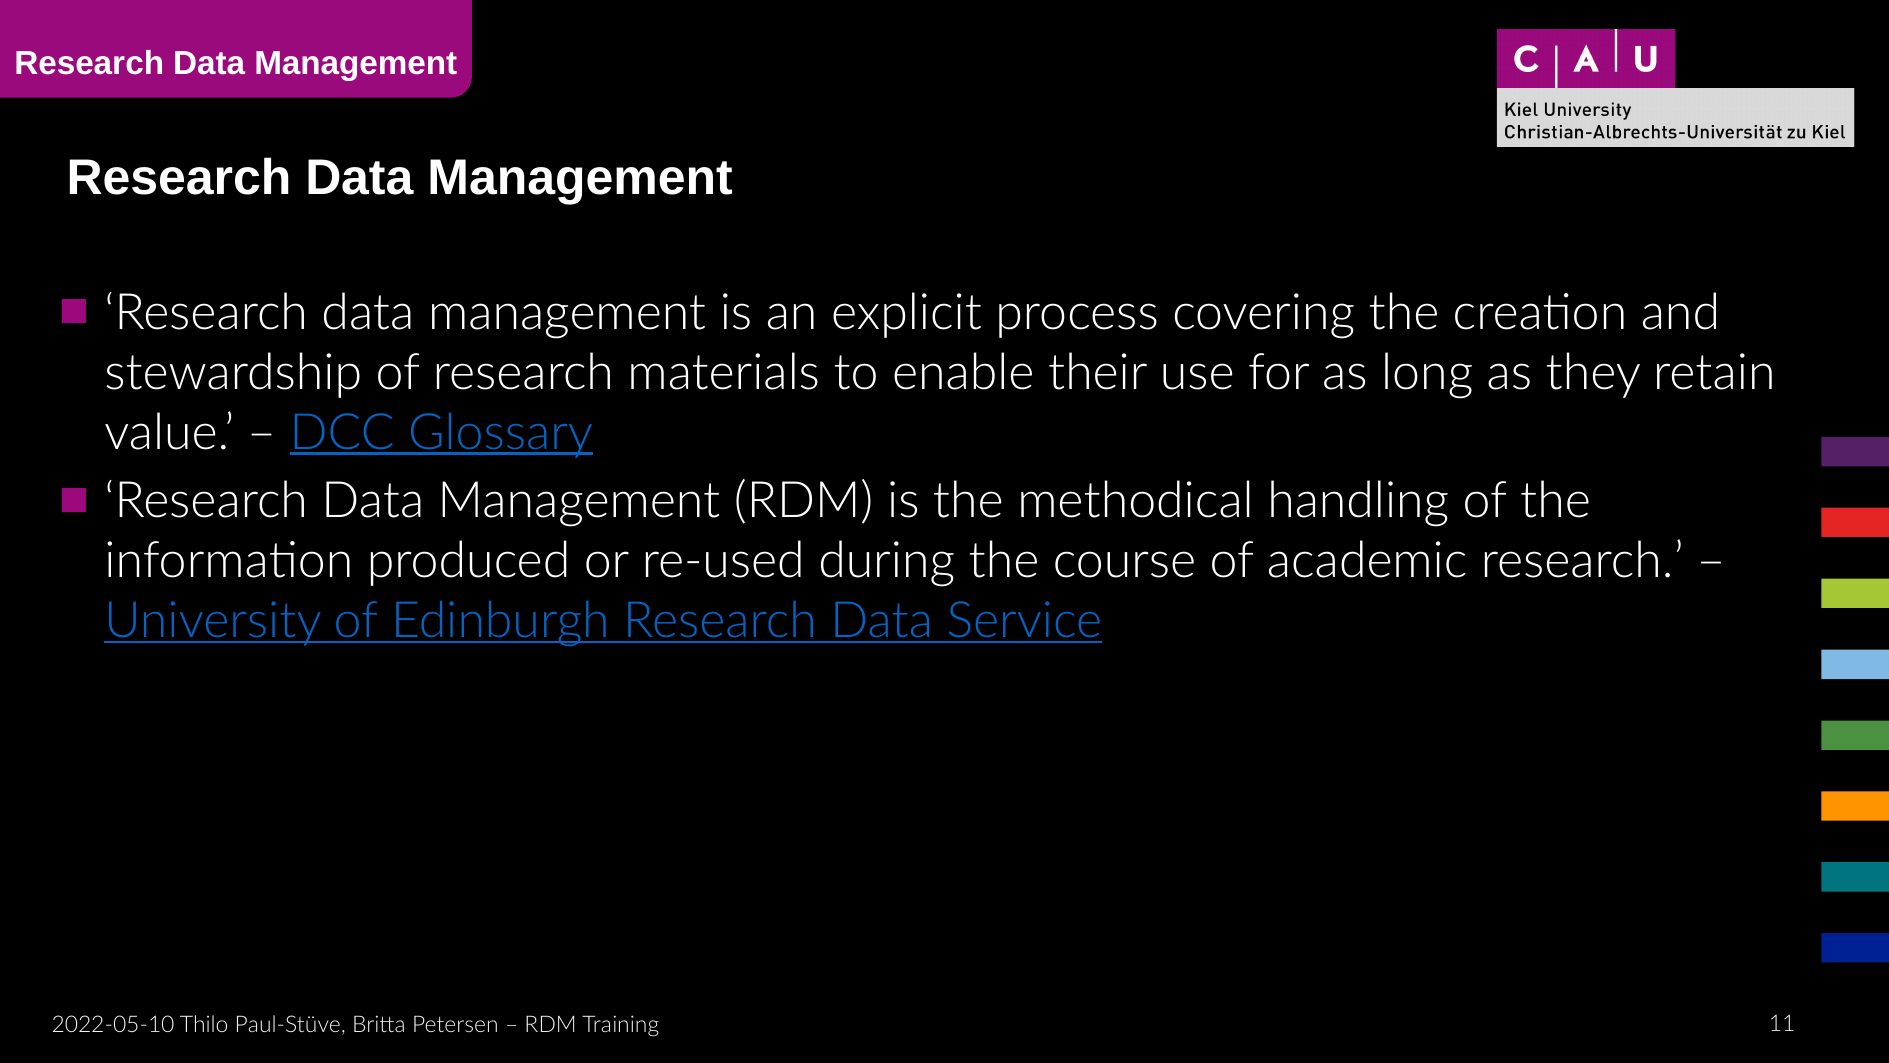

Research Data Management
# Research Data Management
‘Research data management is an explicit process covering the creation and stewardship of research materials to enable their use for as long as they retain value.’ – DCC Glossary
‘Research Data Management (RDM) is the methodical handling of the information produced or re-used during the course of academic research.’ – University of Edinburgh Research Data Service
11